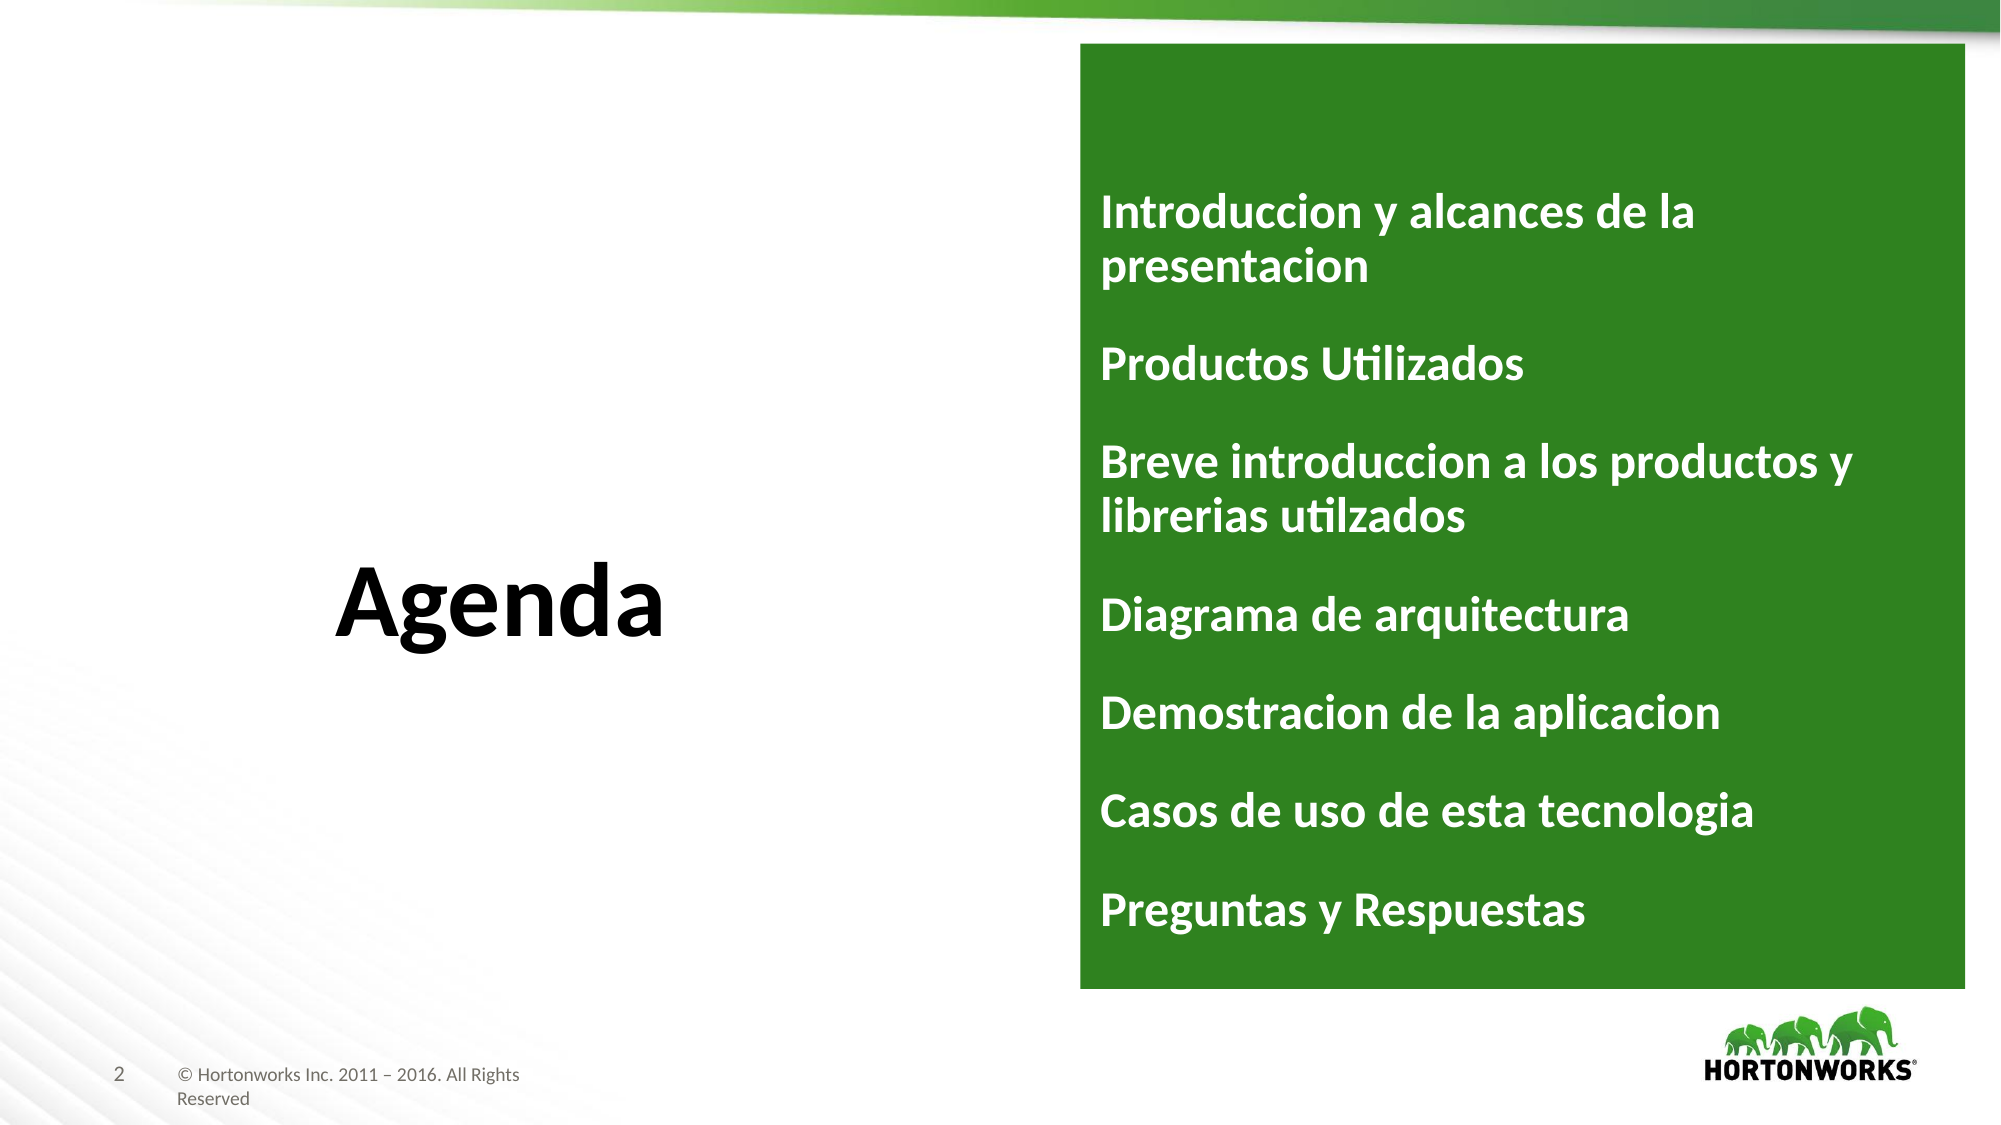

Introduccion y alcances de la presentacion
Productos Utilizados
Breve introduccion a los productos y librerias utilzados
Diagrama de arquitectura
Demostracion de la aplicacion
Casos de uso de esta tecnologia
Preguntas y Respuestas
# Agenda